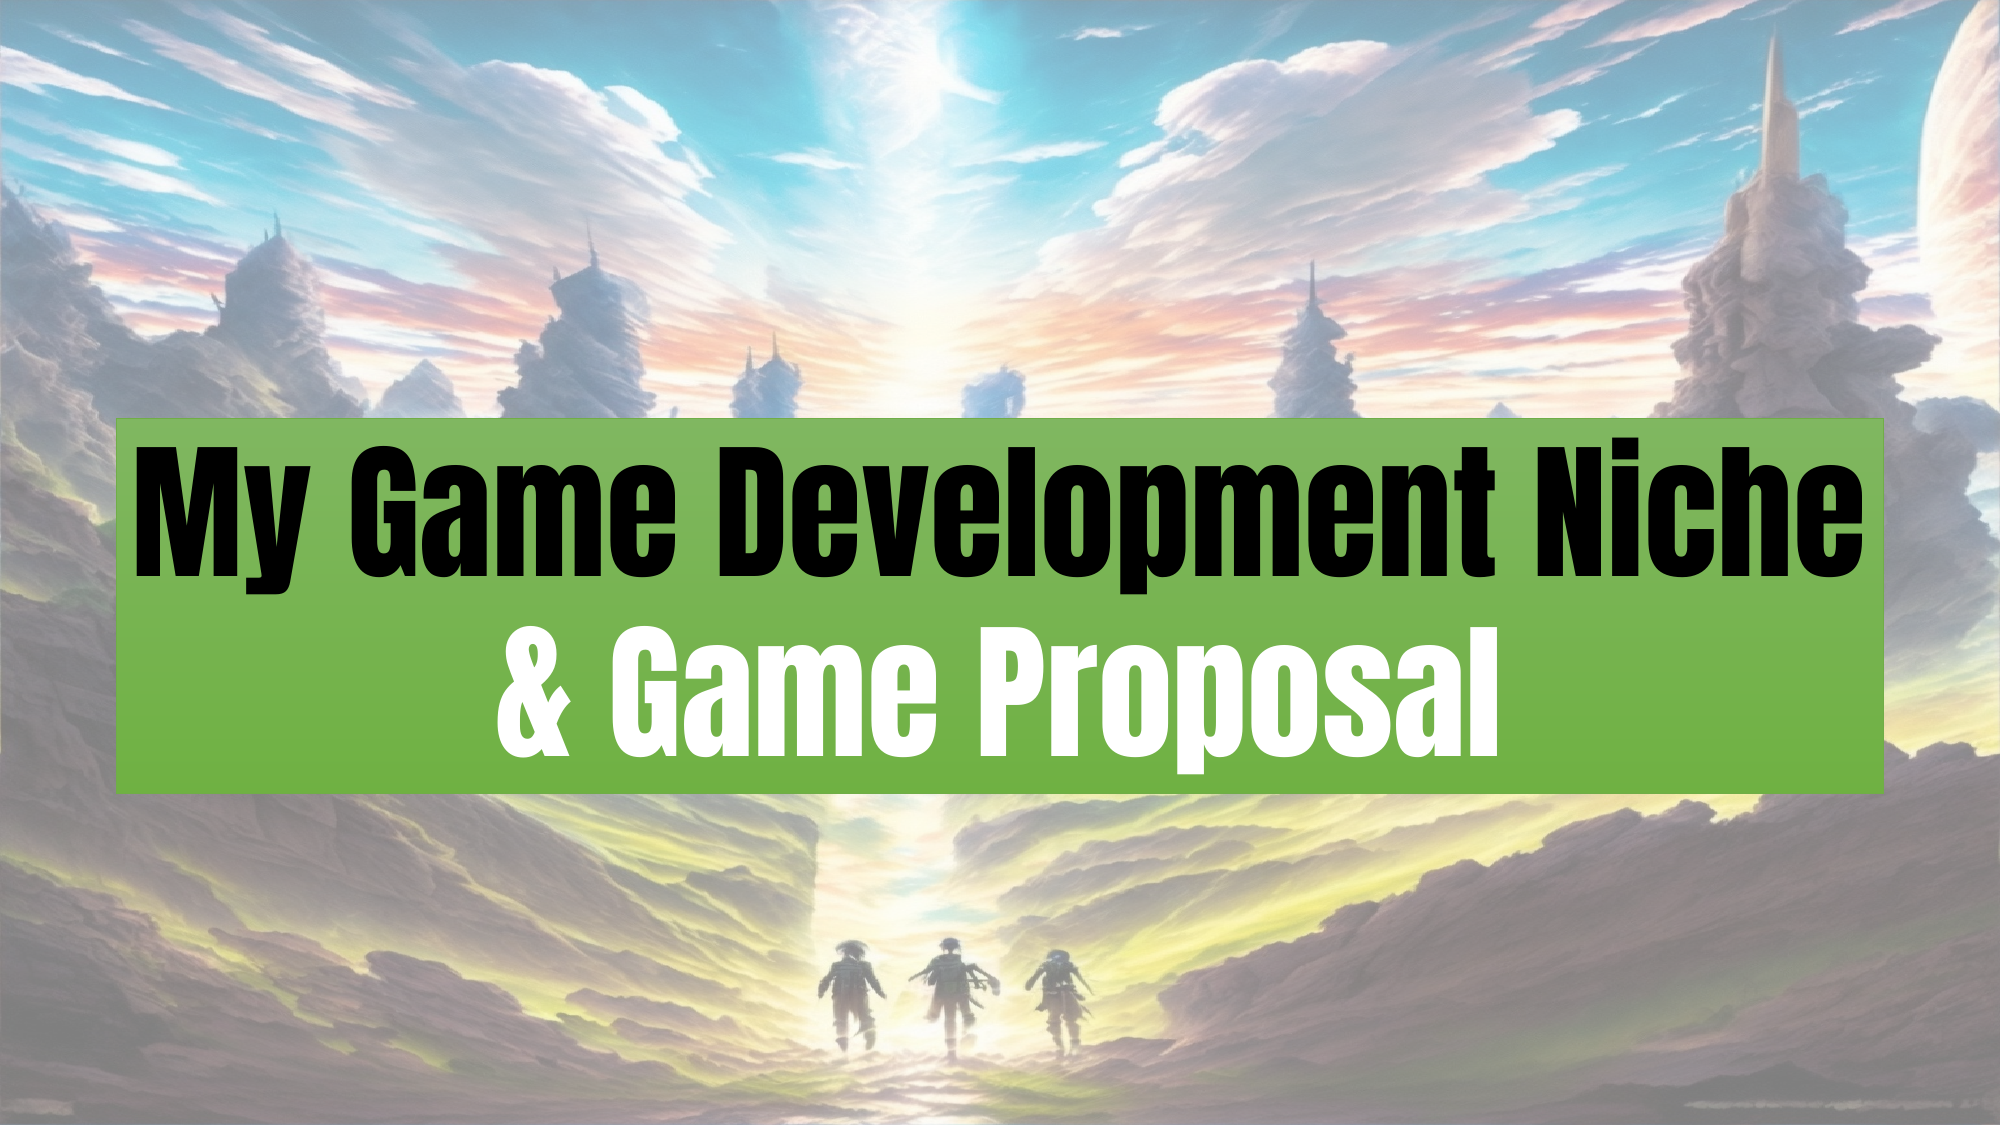

My Game Development Niche
& Game Proposal